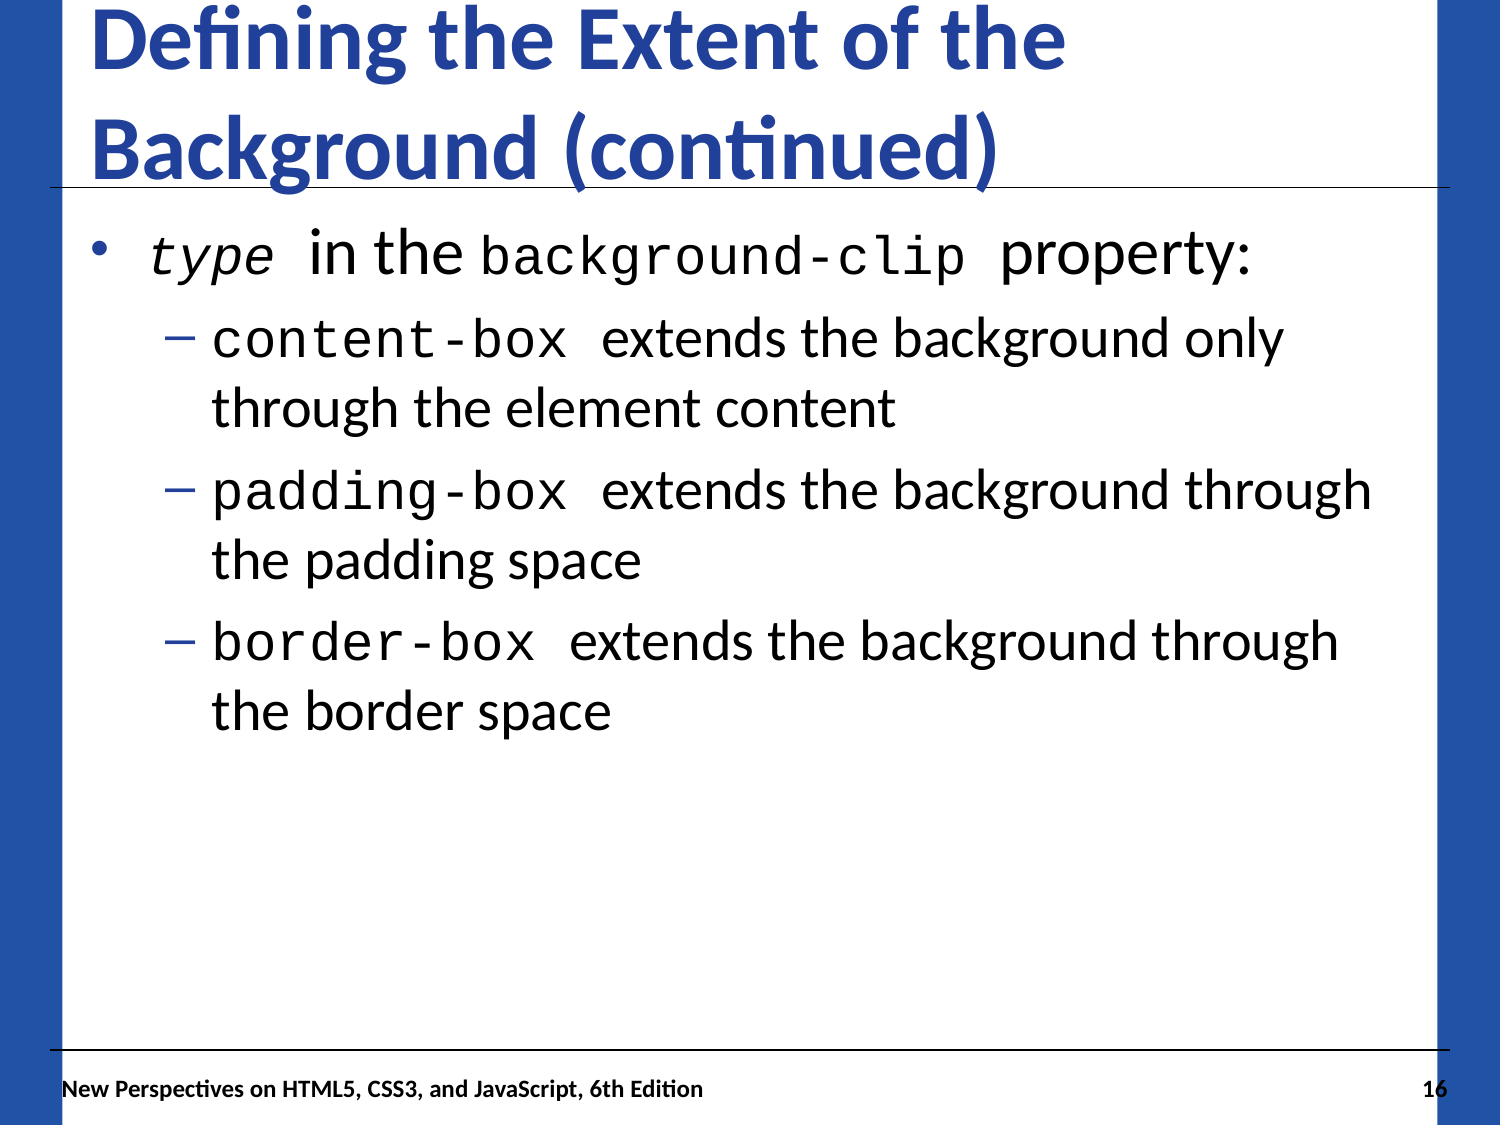

# Defining the Extent of the Background (continued)
type in the background-clip property:
content-box extends the background only through the element content
padding-box extends the background through the padding space
border-box extends the background through the border space

New Perspectives on HTML5, CSS3, and JavaScript, 6th Edition
16